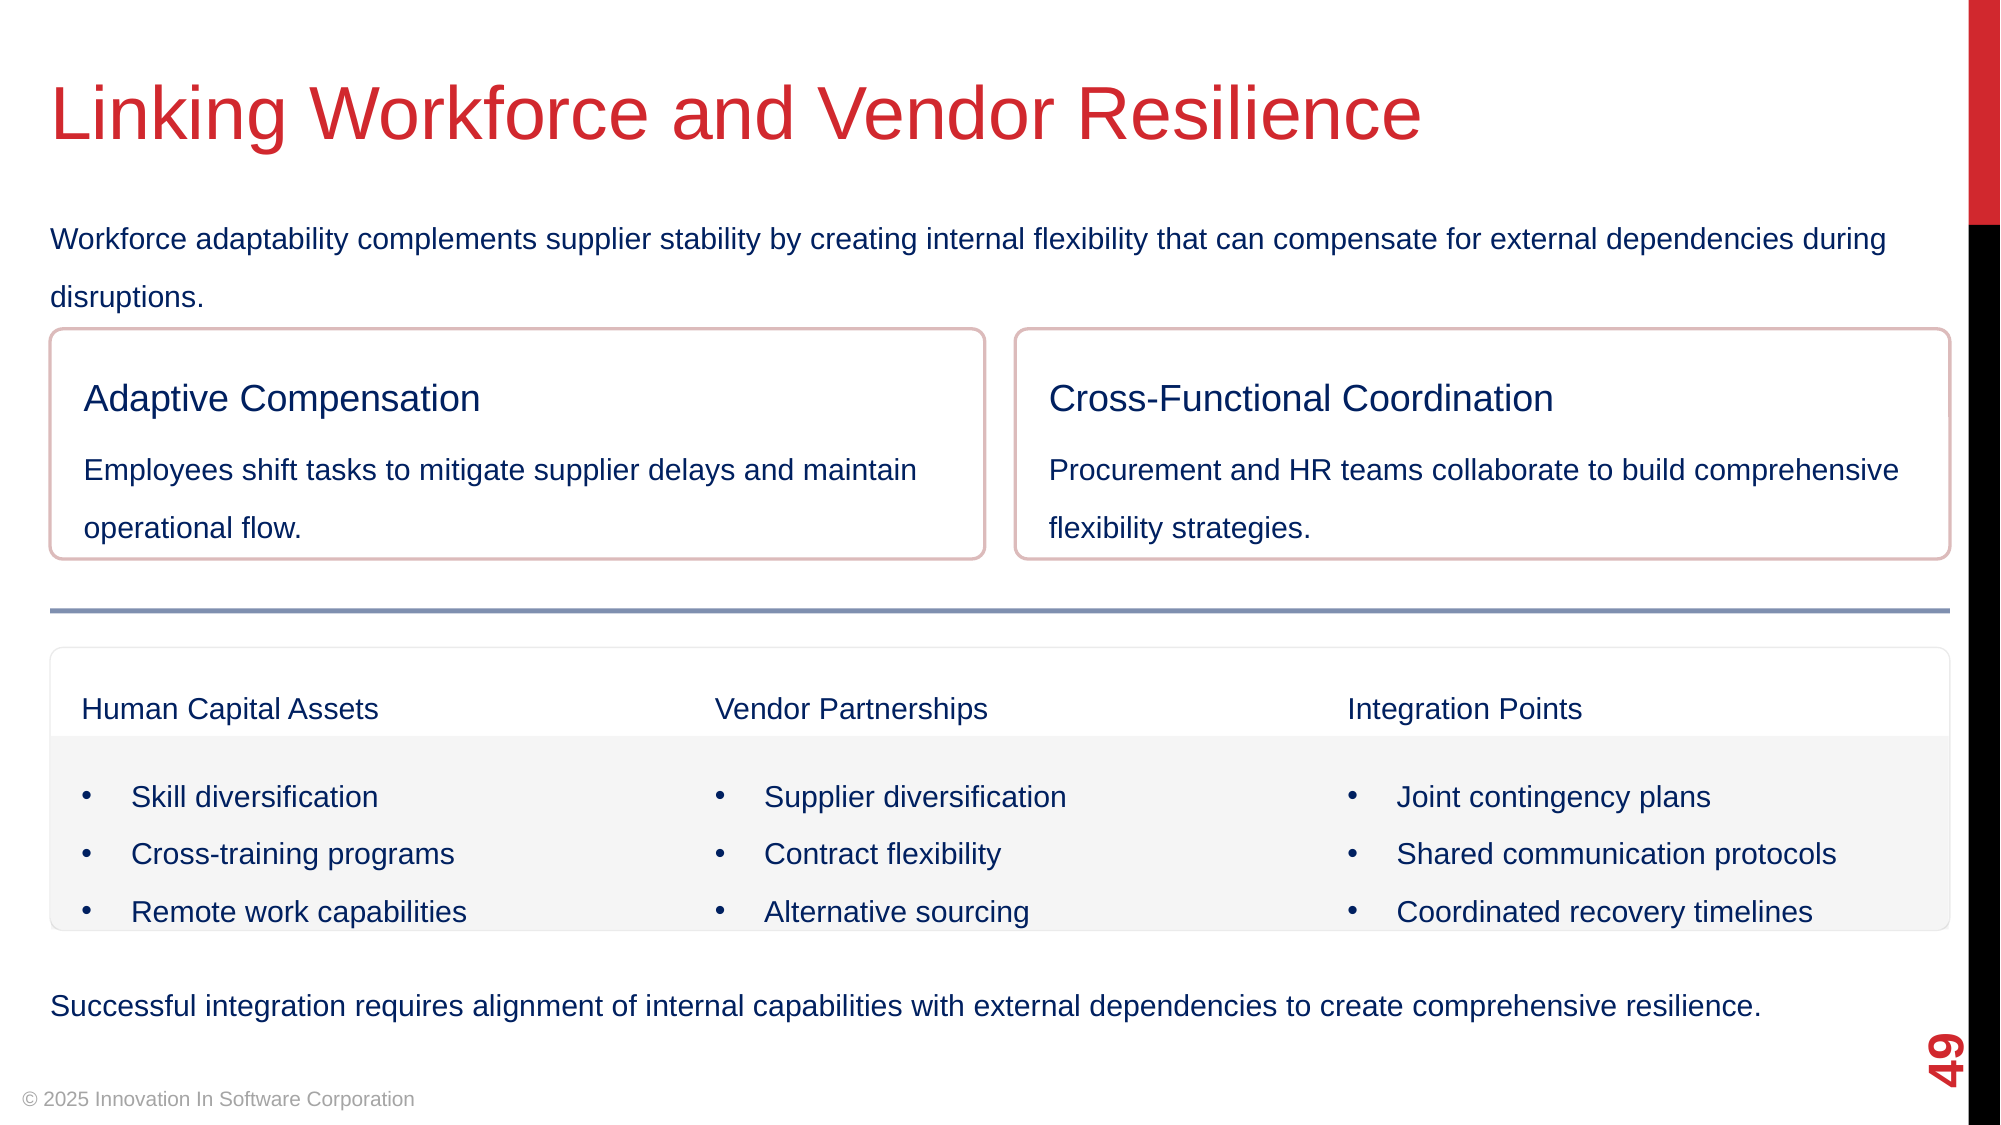

Linking Workforce and Vendor Resilience
Workforce adaptability complements supplier stability by creating internal flexibility that can compensate for external dependencies during disruptions.

Adaptive Compensation
Cross-Functional Coordination
Employees shift tasks to mitigate supplier delays and maintain operational flow.
Procurement and HR teams collaborate to build comprehensive flexibility strategies.

Human Capital Assets
Vendor Partnerships
Integration Points

Skill diversification
Supplier diversification
Joint contingency plans
Cross-training programs
Contract flexibility
Shared communication protocols
Remote work capabilities
Alternative sourcing
Coordinated recovery timelines
49
Successful integration requires alignment of internal capabilities with external dependencies to create comprehensive resilience.
© 2025 Innovation In Software Corporation